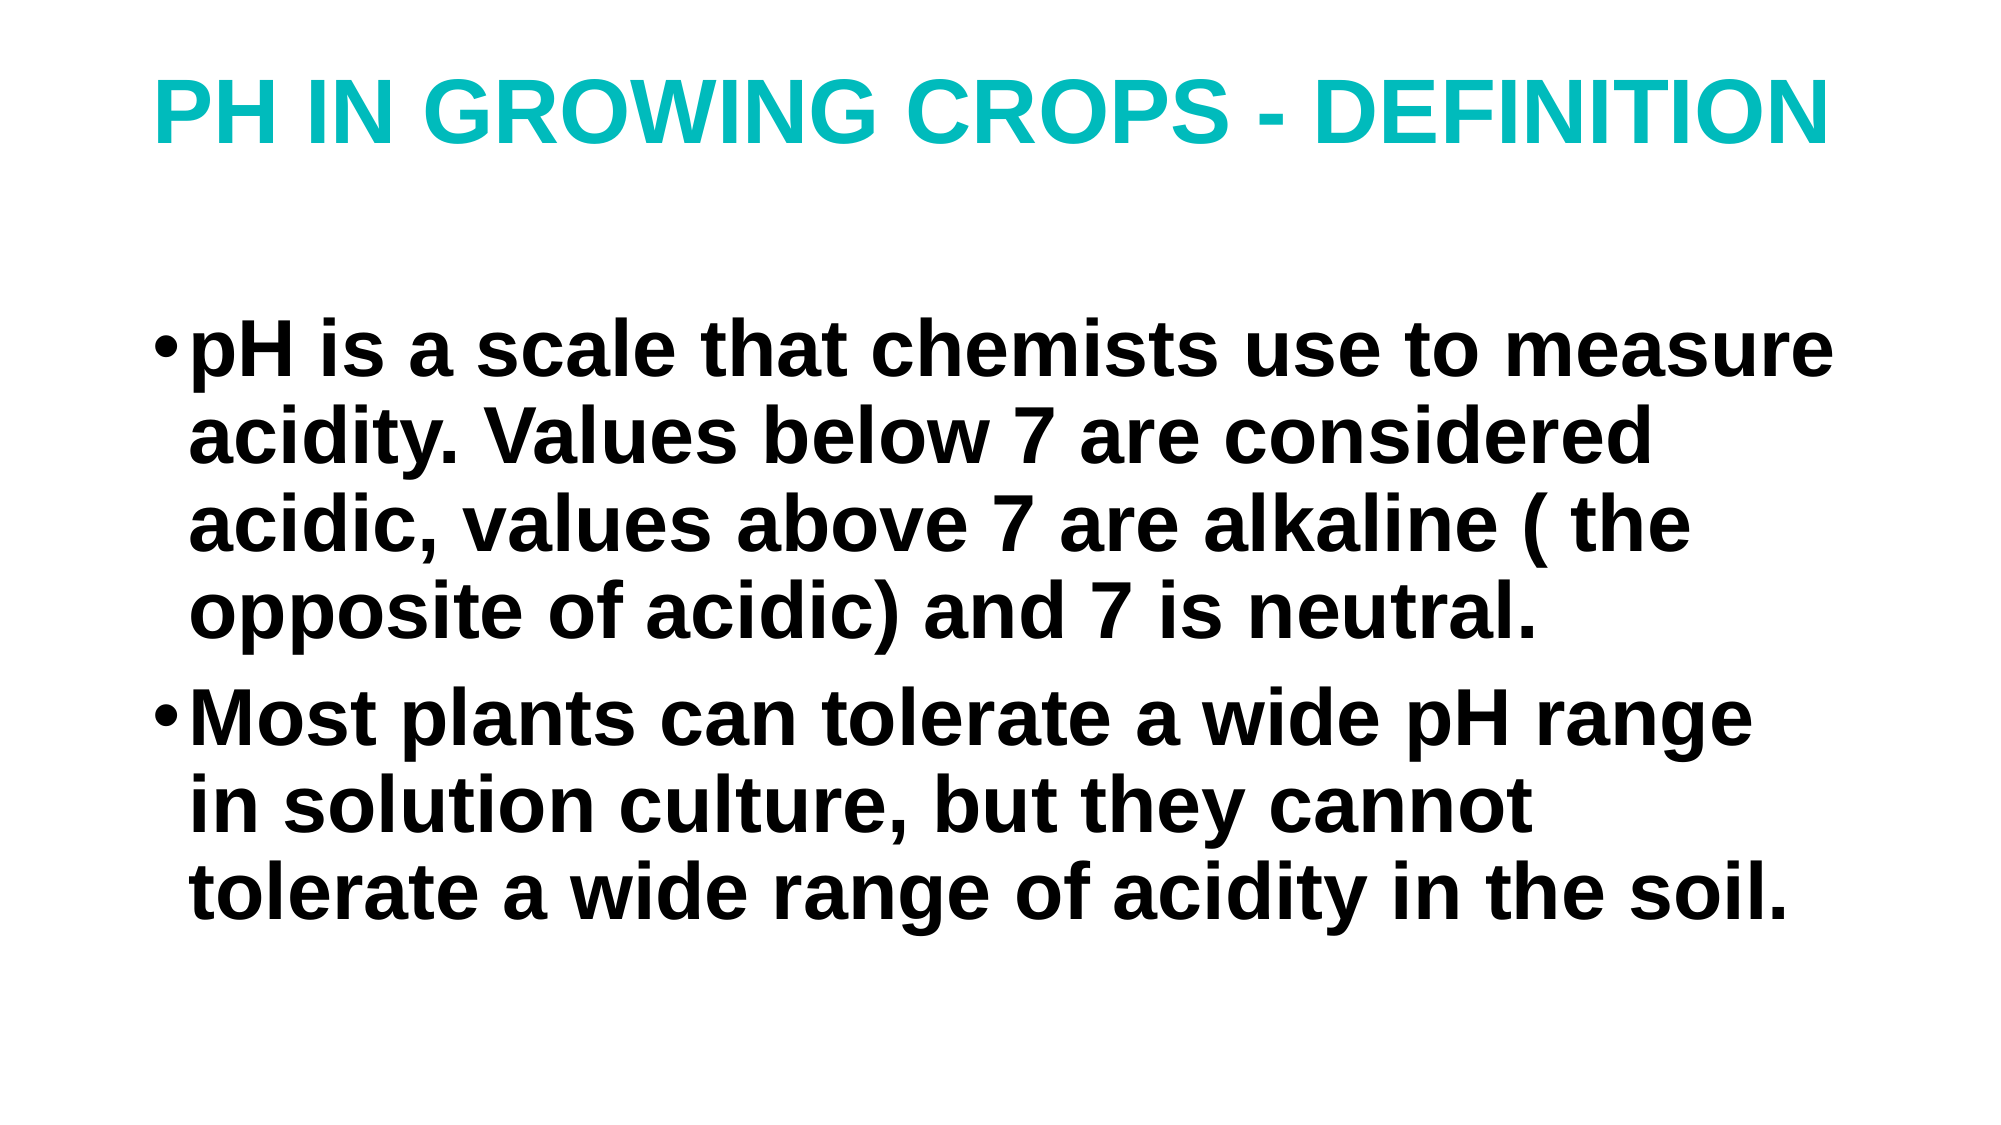

# PH IN GROWING CROPS - DEFINITION
pH is a scale that chemists use to measure acidity. Values below 7 are considered acidic, values above 7 are alkaline ( the opposite of acidic) and 7 is neutral.
Most plants can tolerate a wide pH range in solution culture, but they cannot tolerate a wide range of acidity in the soil.